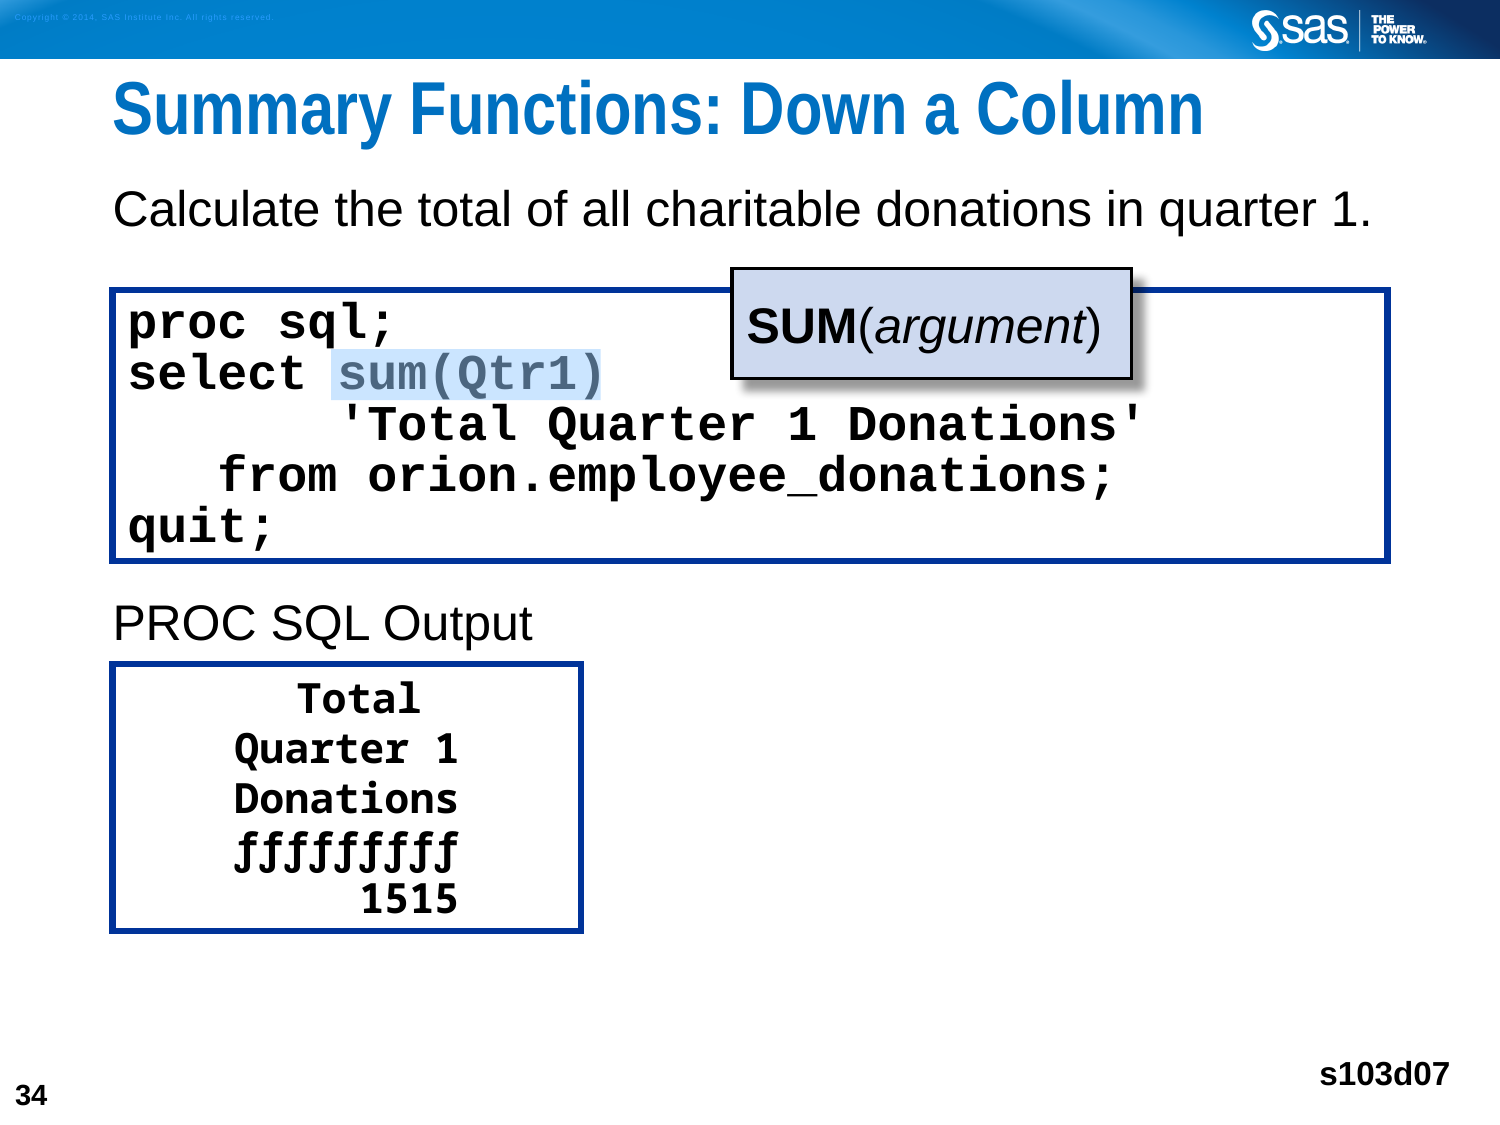

# Summary Functions: Down a Column
Calculate the total of all charitable donations in quarter 1.

PROC SQL Output
SUM(argument)
proc sql;
select sum(Qtr1)
       'Total Quarter 1 Donations'
   from orion.employee_donations;
quit;

 Total
Quarter 1
Donations
ƒƒƒƒƒƒƒƒƒ
     1515
s103d07